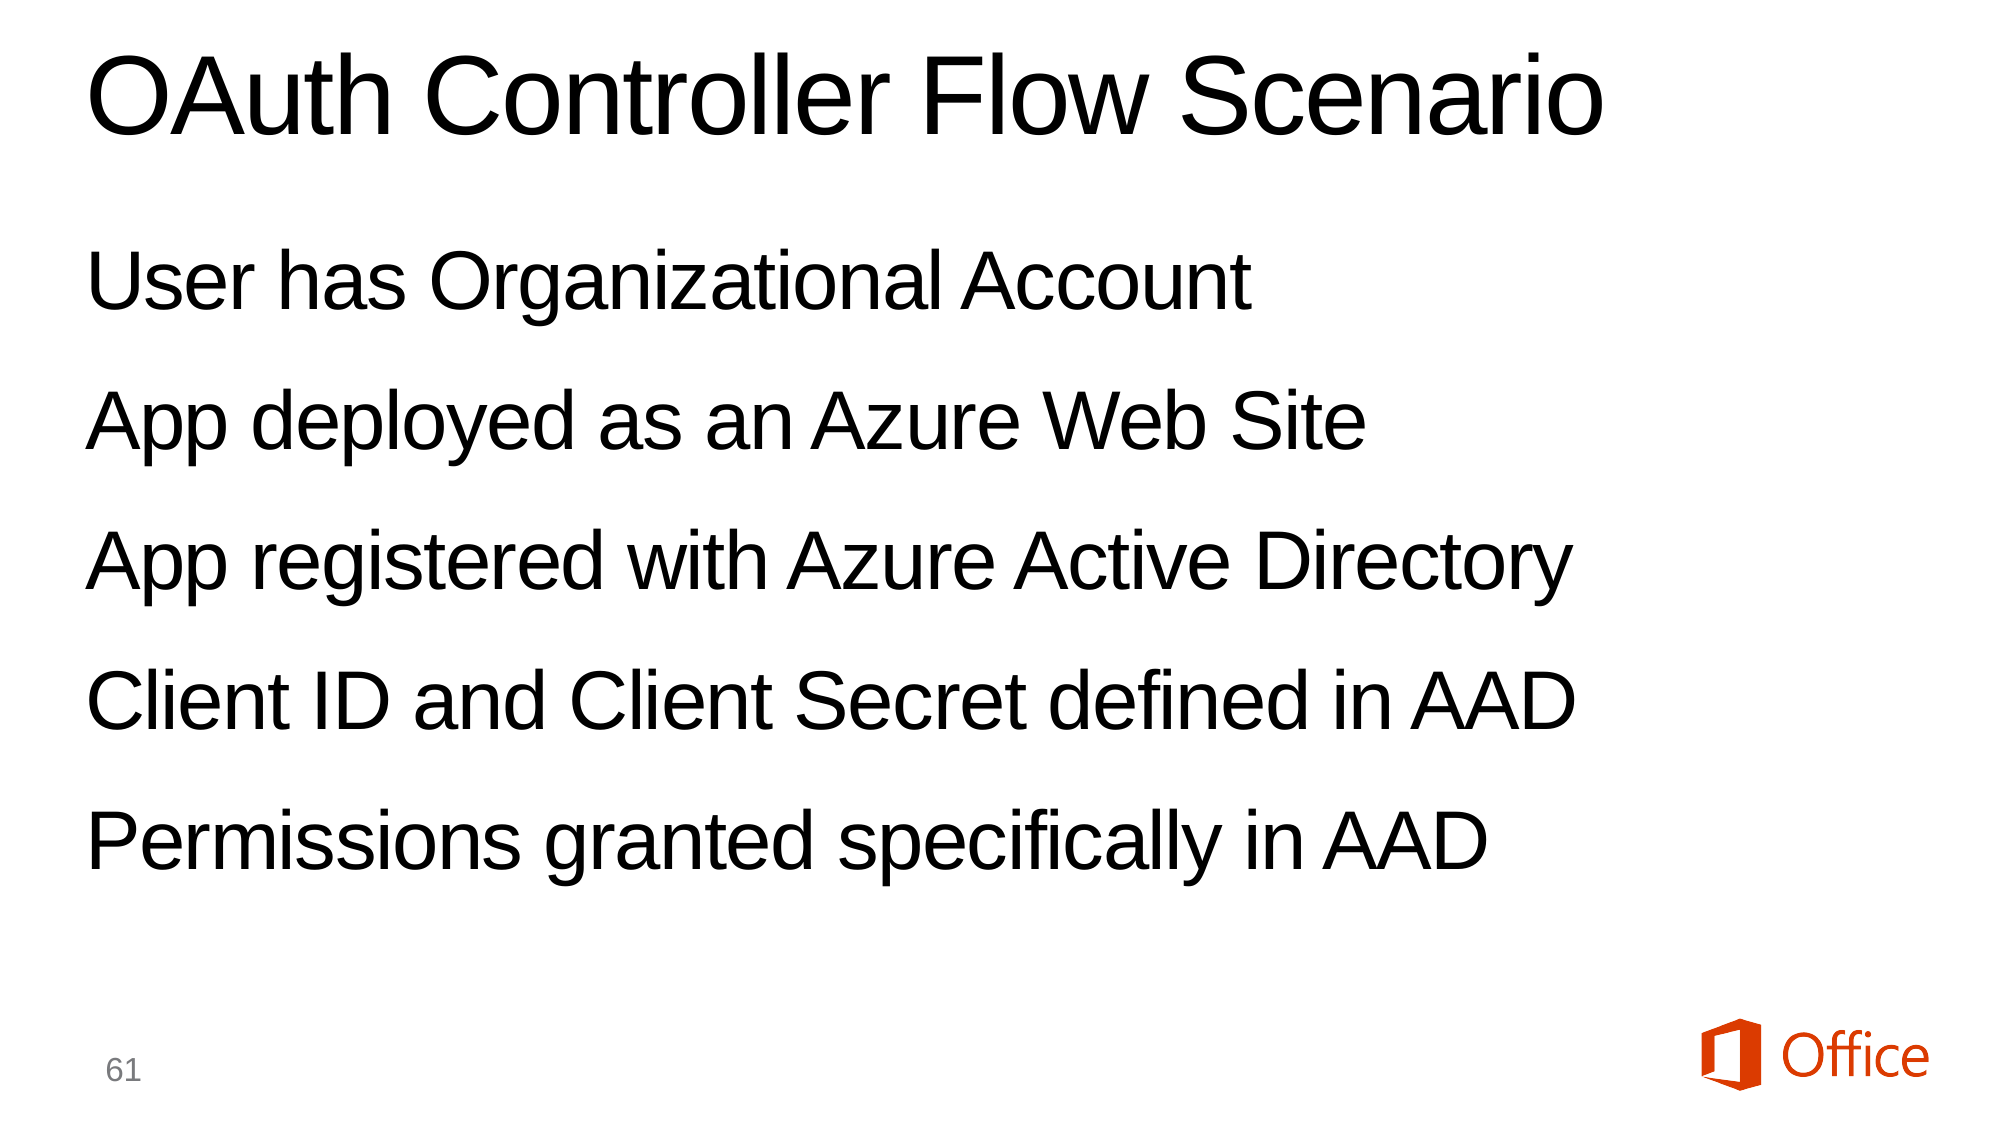

# OAuth Controller Flow Scenario
User has Organizational Account
App deployed as an Azure Web Site
App registered with Azure Active Directory
Client ID and Client Secret defined in AAD
Permissions granted specifically in AAD
61